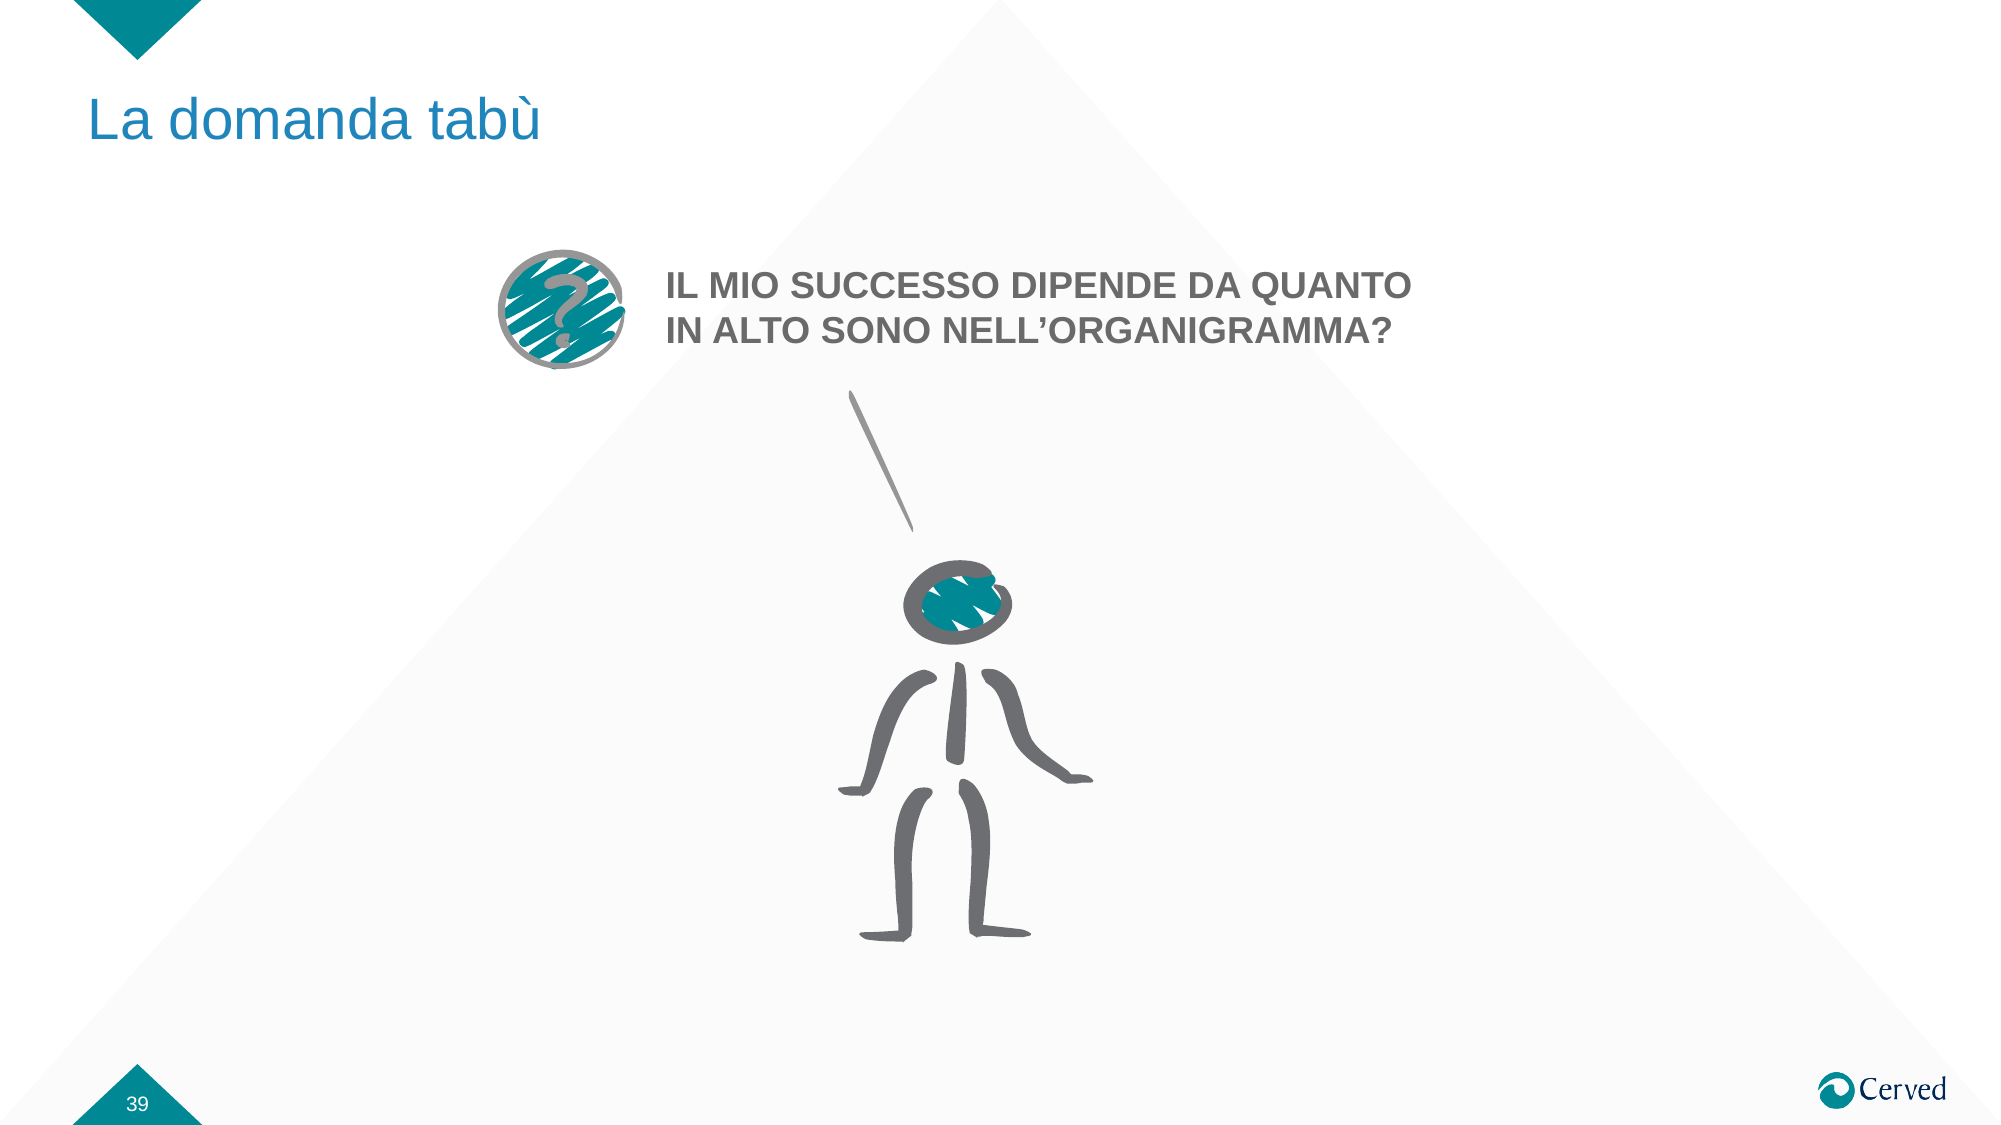

# La domanda tabù

IL MIO SUCCESSO DIPENDE DA QUANTO
IN ALTO SONO NELL’ORGANIGRAMMA?

39